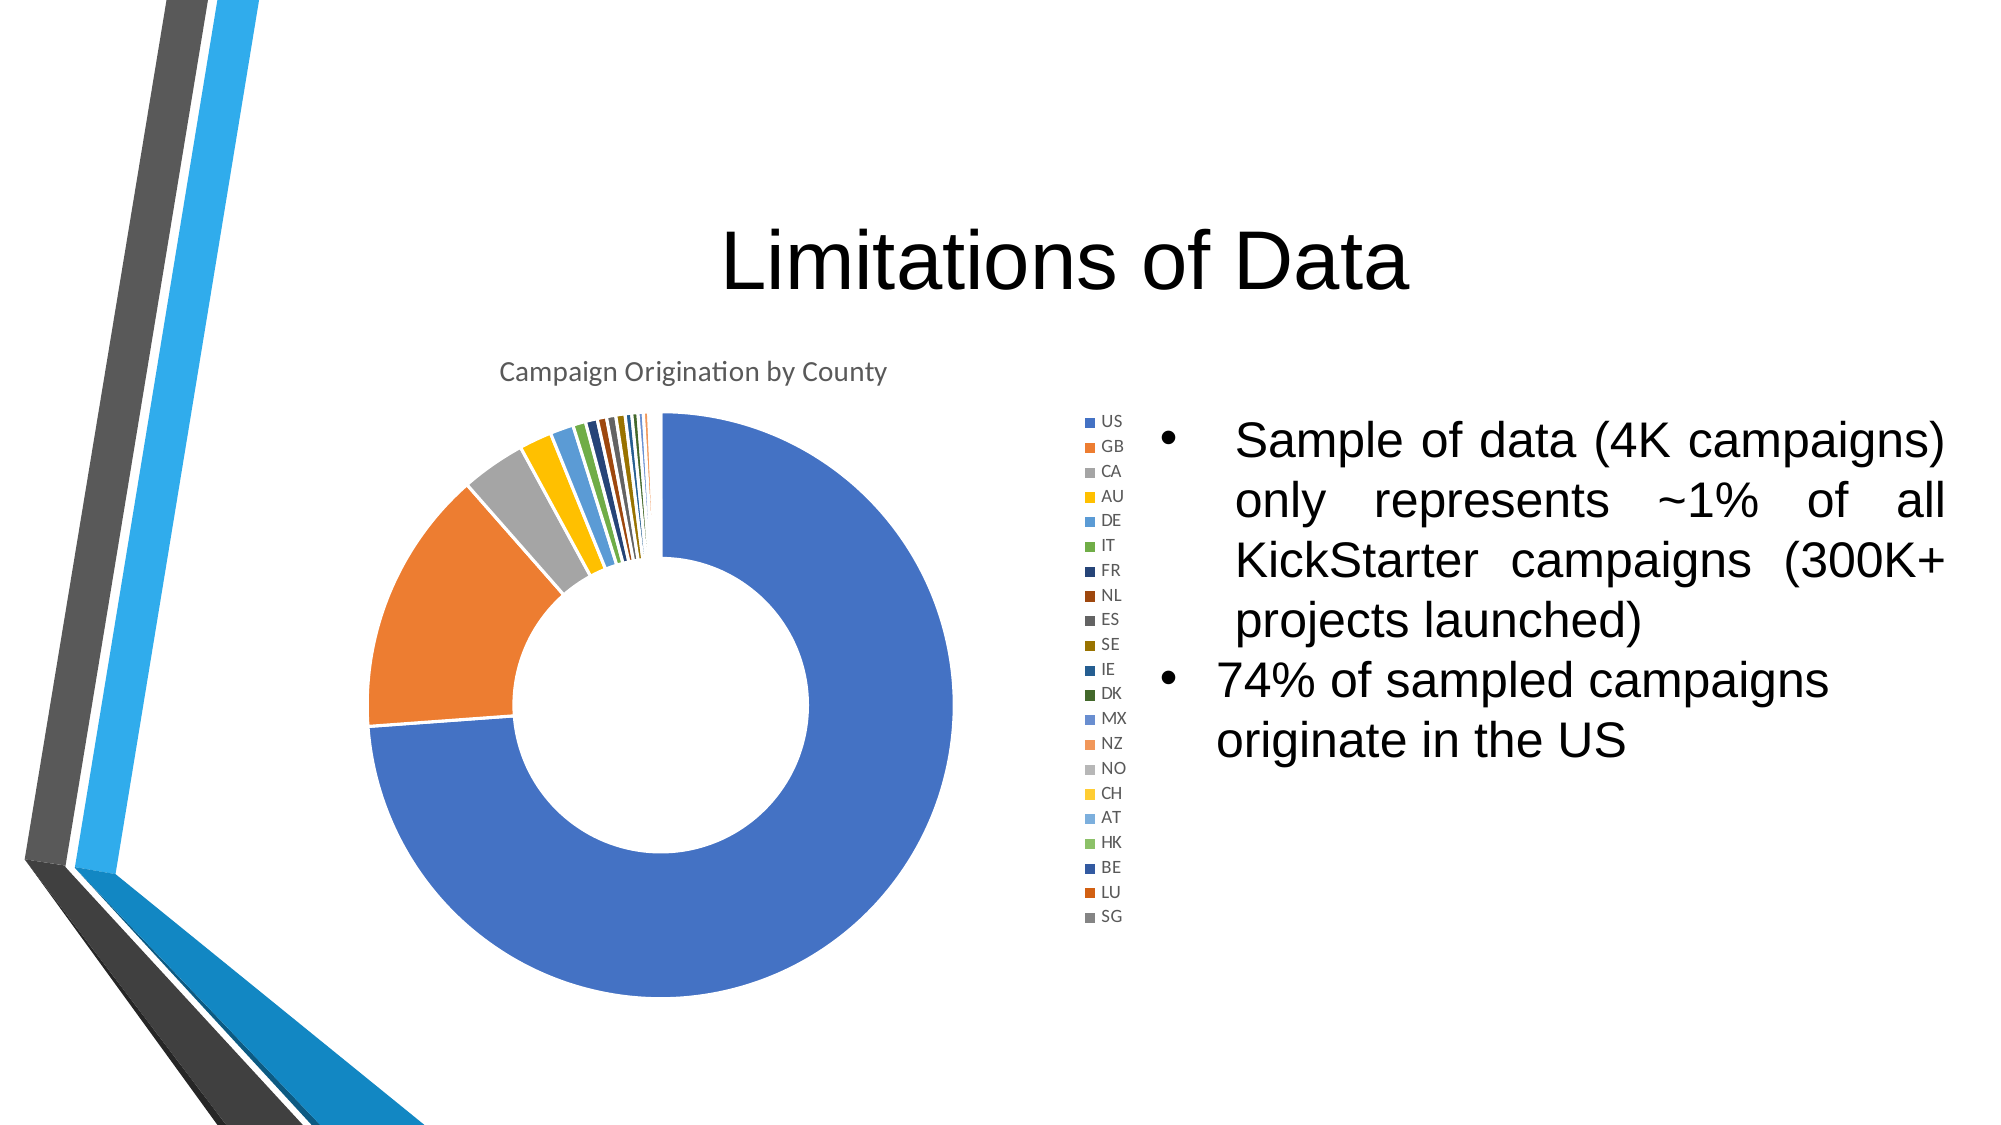

# Limitations of Data

### Chart: Campaign Origination by County

| Category | Total |
|---|---|
| US | 0.7384540593096743 |
| GB | 0.14681575109382597 |
| CA | 0.03548857559552747 |
| AU | 0.01798736023334954 |
| DE | 0.012882839086047641 |
| IT | 0.007049100631988332 |
| FR | 0.0065629557608167235 |
| NL | 0.005104521147301896 |
| ES | 0.005104521147301896 |
| SE | 0.005104521147301896 |
| IE | 0.0036460865337870686 |
| DK | 0.003403014098201264 |
| MX | 0.002916869227029655 |
| NZ | 0.002916869227029655 |
| NO | 0.001701507049100632 |
| CH | 0.0014584346135148275 |
| AT | 0.0014584346135148275 |
| HK | 0.0007292173067574137 |
| BE | 0.0004861448711716091 |
| LU | 0.0004861448711716091 |
| SG | 0.00024307243558580456 |
Sample of data (4K campaigns) only represents ~1% of all KickStarter campaigns (300K+ projects launched)
74% of sampled campaigns originate in the US